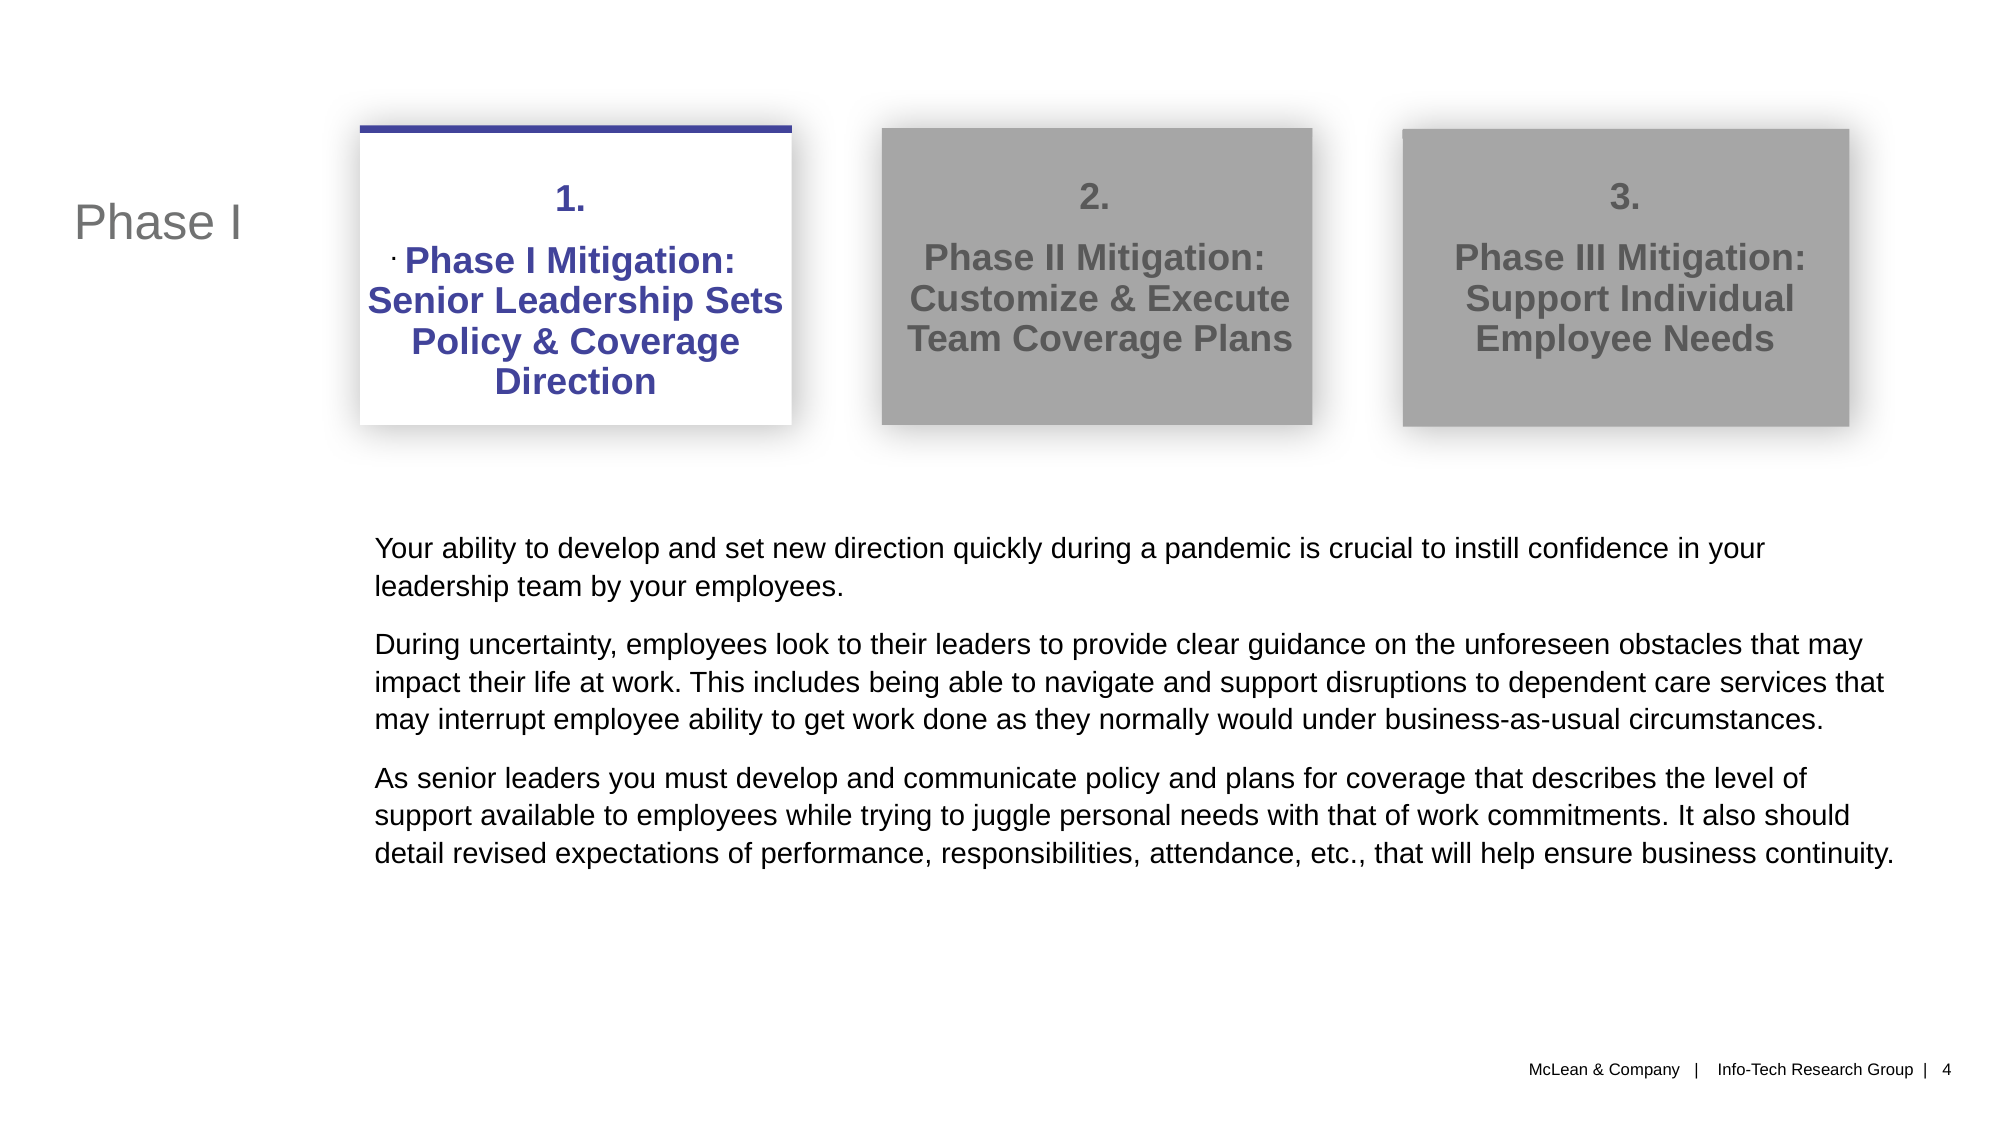

.

2.
Phase II Mitigation:  Customize & Execute Team Coverage Plans
3.
Phase III Mitigation: Support Individual Employee Needs

1.
Phase I Mitigation:  Senior Leadership Sets Policy & Coverage Direction
# Phase I
Your ability to develop and set new direction quickly during a pandemic is crucial to instill confidence in your leadership team by your employees.
During uncertainty, employees look to their leaders to provide clear guidance on the unforeseen obstacles that may impact their life at work. This includes being able to navigate and support disruptions to dependent care services that may interrupt employee ability to get work done as they normally would under business-as-usual circumstances.
As senior leaders you must develop and communicate policy and plans for coverage that describes the level of support available to employees while trying to juggle personal needs with that of work commitments. It also should detail revised expectations of performance, responsibilities, attendance, etc., that will help ensure business continuity.